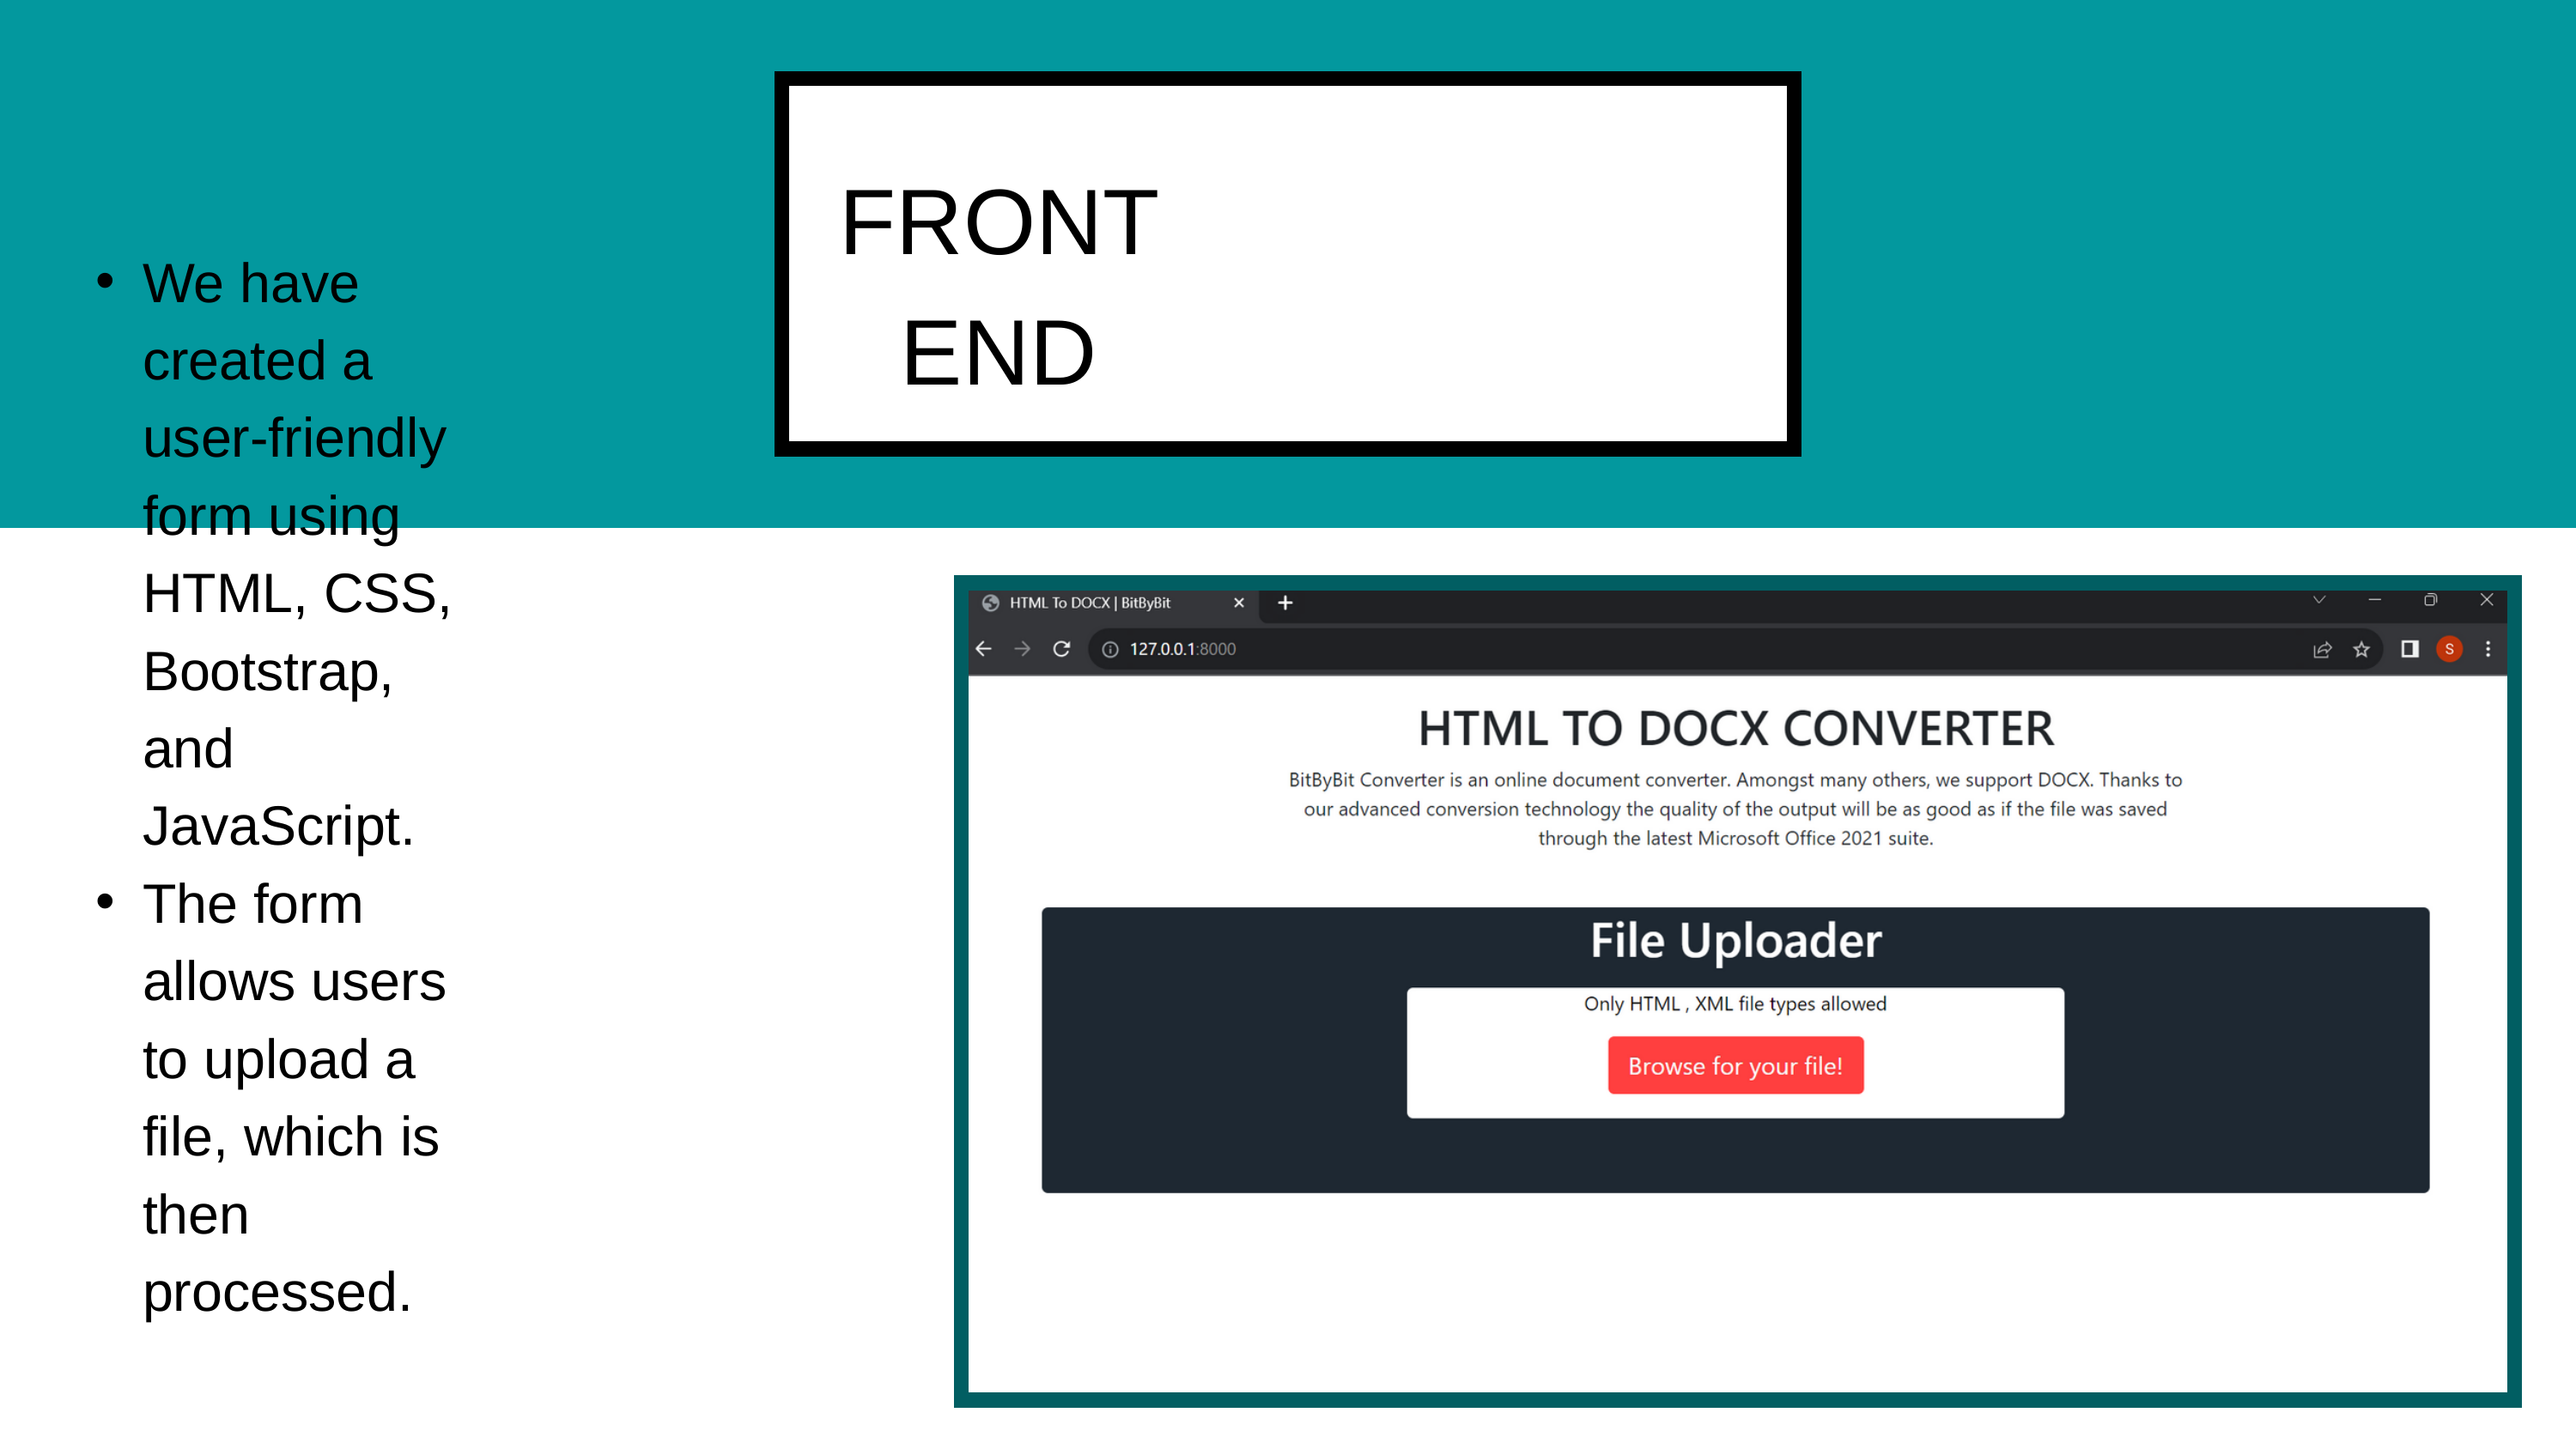

FRONT END

We have created a user-friendly form using HTML, CSS, Bootstrap, and JavaScript.
The form allows users to upload a file, which is then processed.